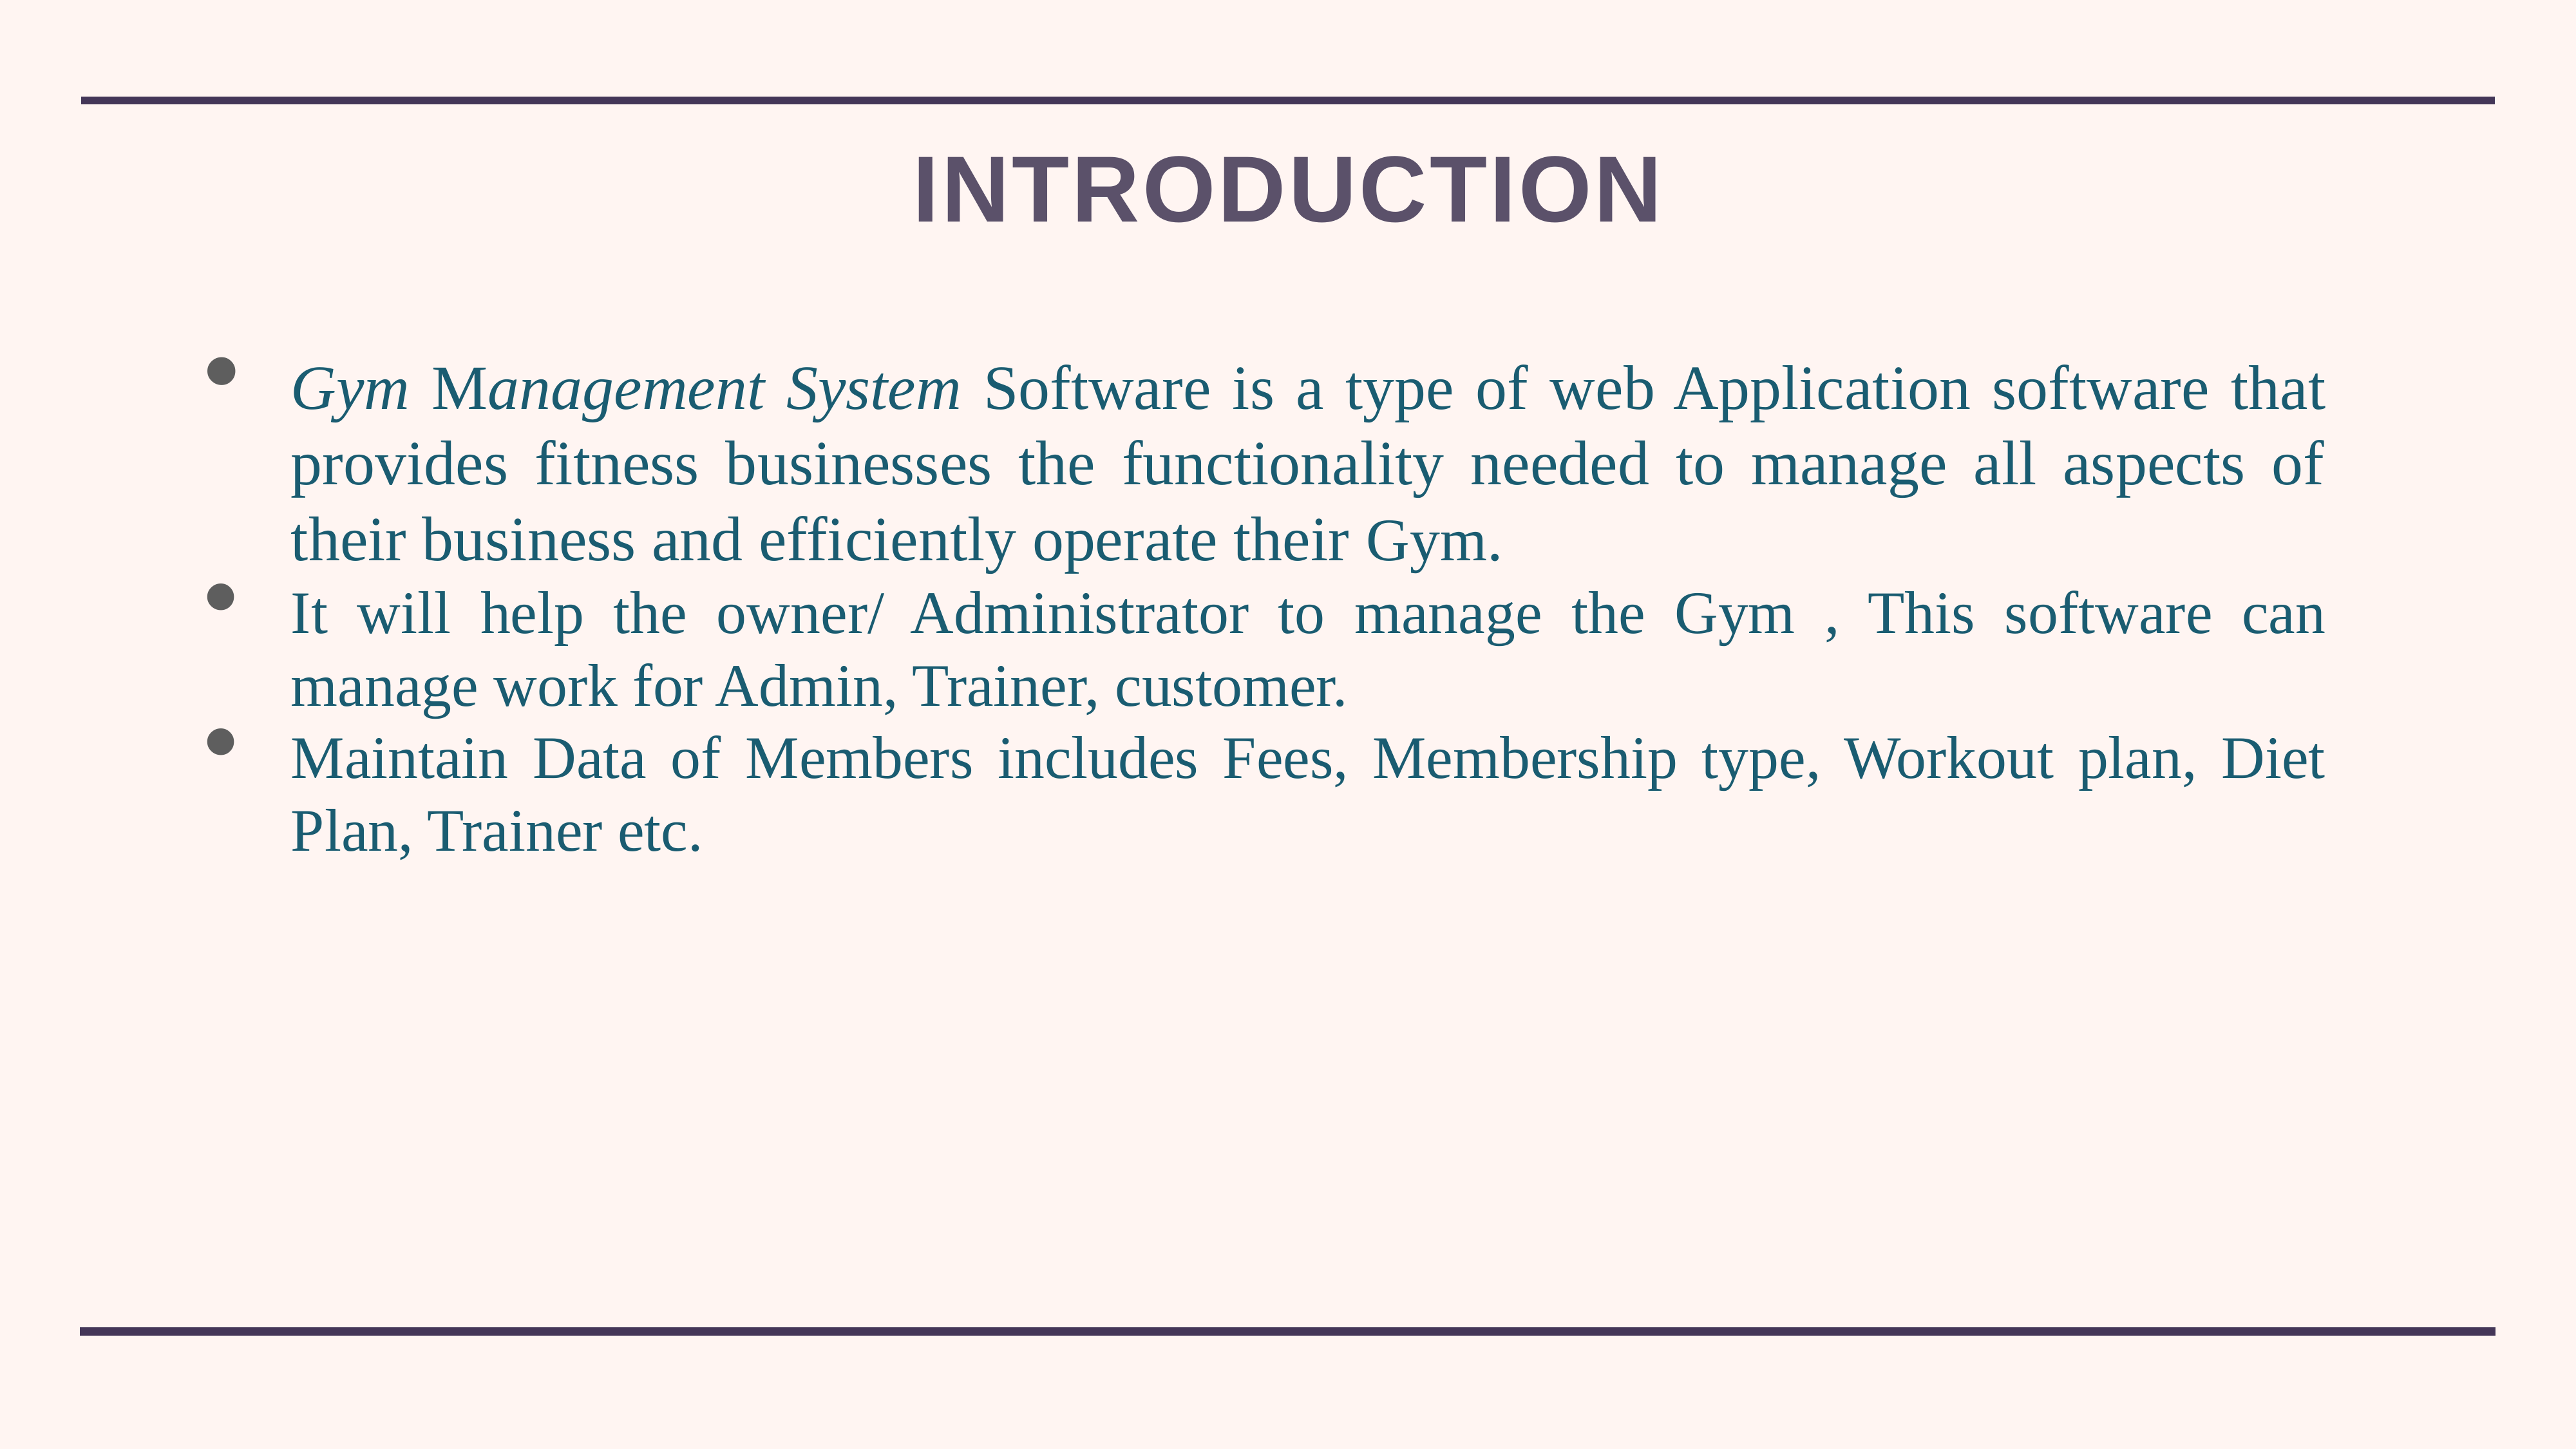

# Introduction
Gym Management System Software is a type of web Application software that provides fitness businesses the functionality needed to manage all aspects of their business and efficiently operate their Gym.
It will help the owner/ Administrator to manage the Gym , This software can manage work for Admin, Trainer, customer.
Maintain Data of Members includes Fees, Membership type, Workout plan, Diet Plan, Trainer etc.